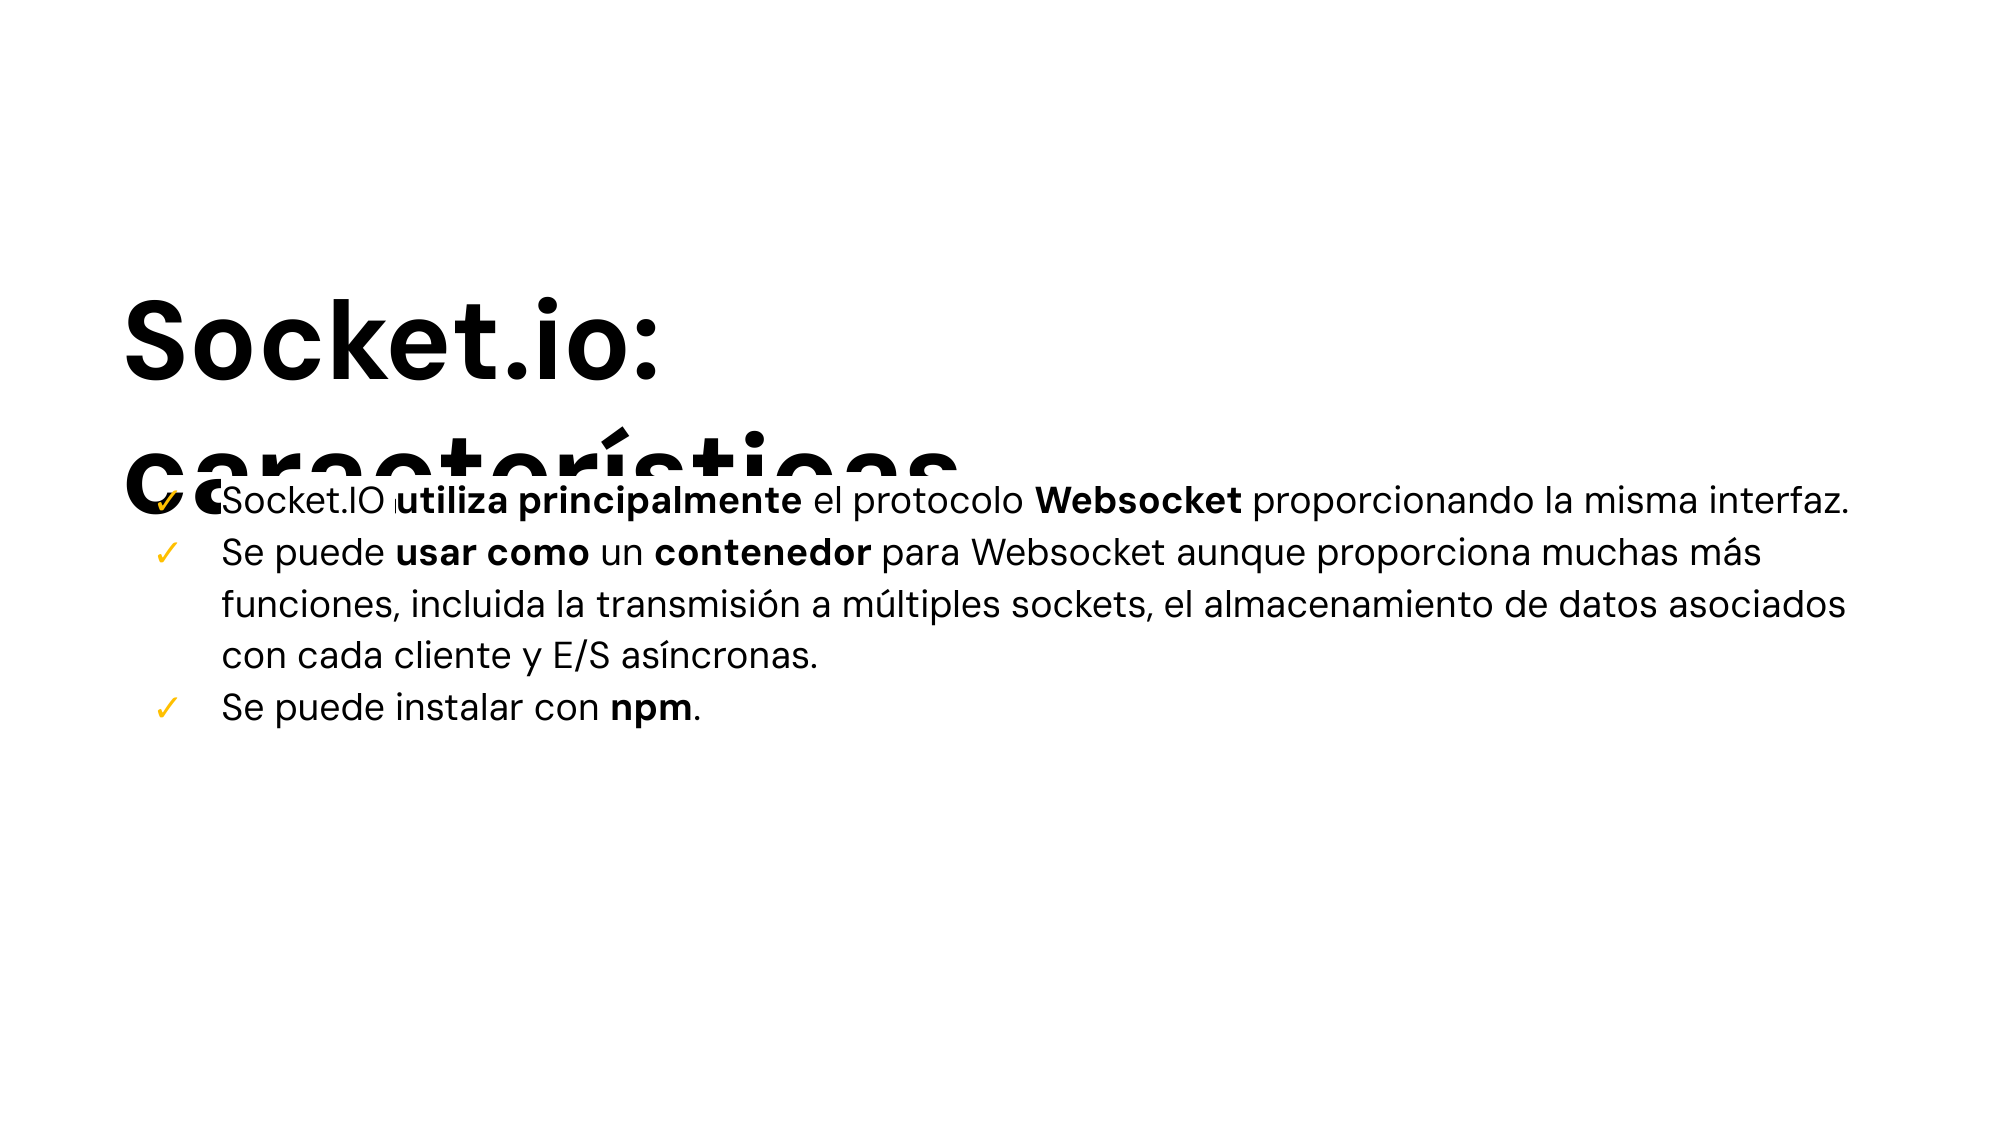

Socket.io: características
Socket.IO utiliza principalmente el protocolo Websocket proporcionando la misma interfaz.
Se puede usar como un contenedor para Websocket aunque proporciona muchas más funciones, incluida la transmisión a múltiples sockets, el almacenamiento de datos asociados con cada cliente y E/S asíncronas.
Se puede instalar con npm.